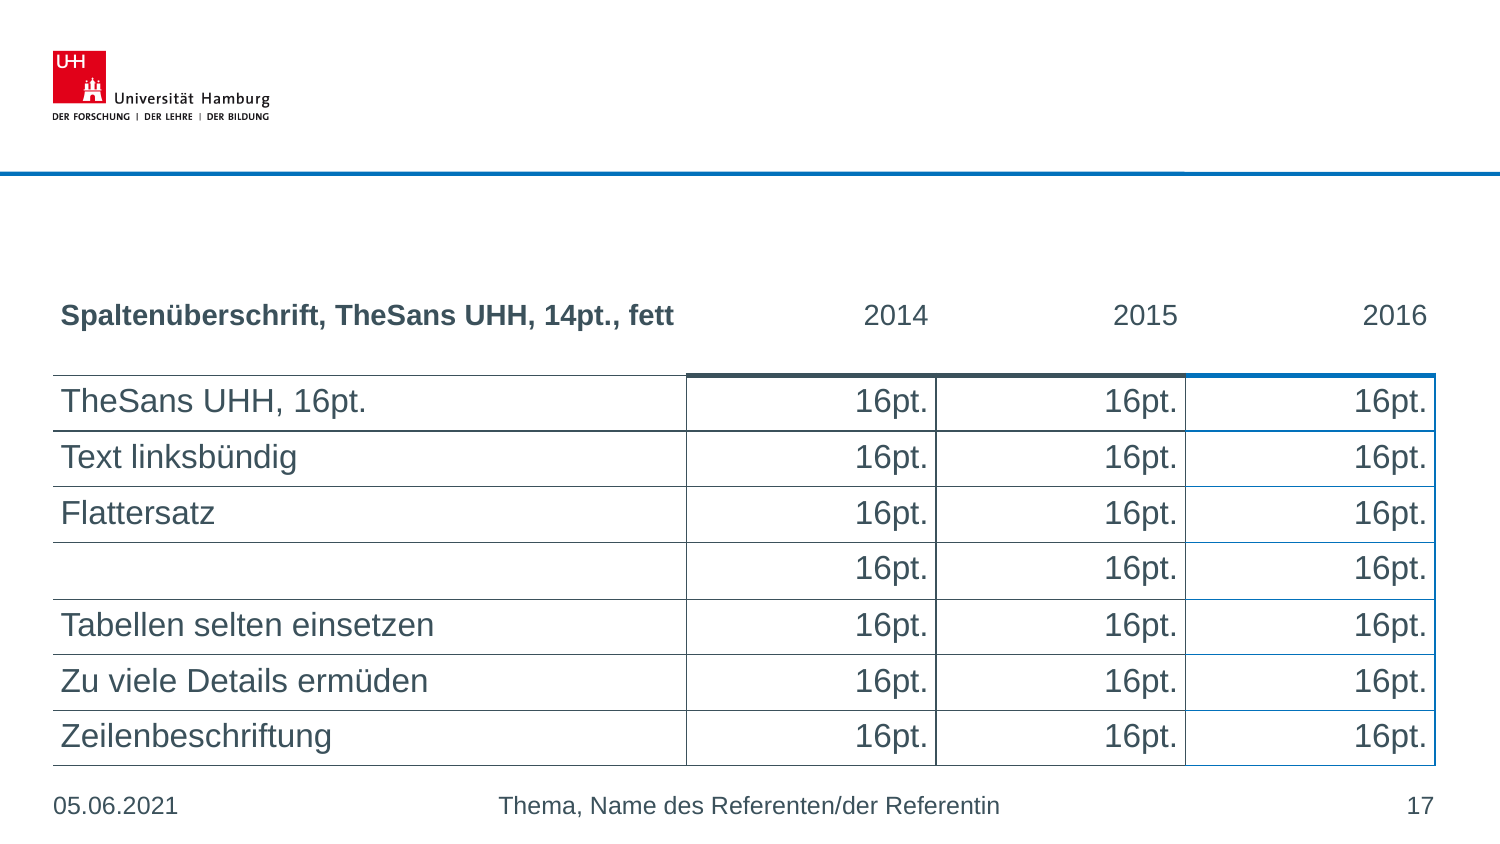

| Spaltenüberschrift, TheSans UHH, 14pt., fett | 2014 | 2015 | 2016 |
| --- | --- | --- | --- |
| TheSans UHH, 16pt. | 16pt. | 16pt. | 16pt. |
| Text linksbündig | 16pt. | 16pt. | 16pt. |
| Flattersatz | 16pt. | 16pt. | 16pt. |
|  | 16pt. | 16pt. | 16pt. |
| Tabellen selten einsetzen | 16pt. | 16pt. | 16pt. |
| Zu viele Details ermüden | 16pt. | 16pt. | 16pt. |
| Zeilenbeschriftung | 16pt. | 16pt. | 16pt. |
17
05.06.2021
Thema, Name des Referenten/der Referentin